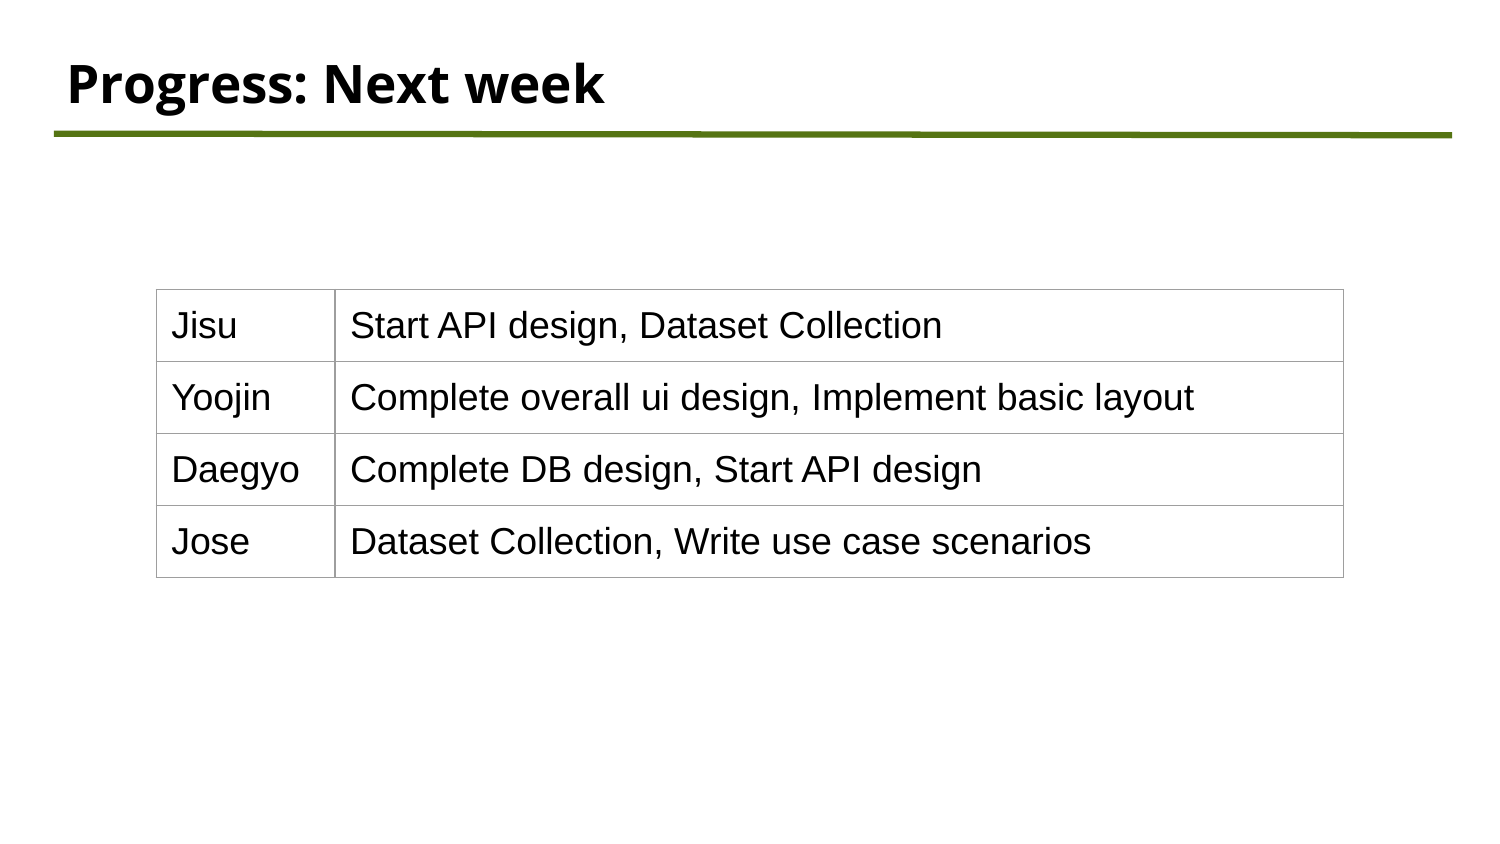

Progress: Next week
| Jisu | Start API design, Dataset Collection |
| --- | --- |
| Yoojin | Complete overall ui design, Implement basic layout |
| Daegyo | Complete DB design, Start API design |
| Jose | Dataset Collection, Write use case scenarios |